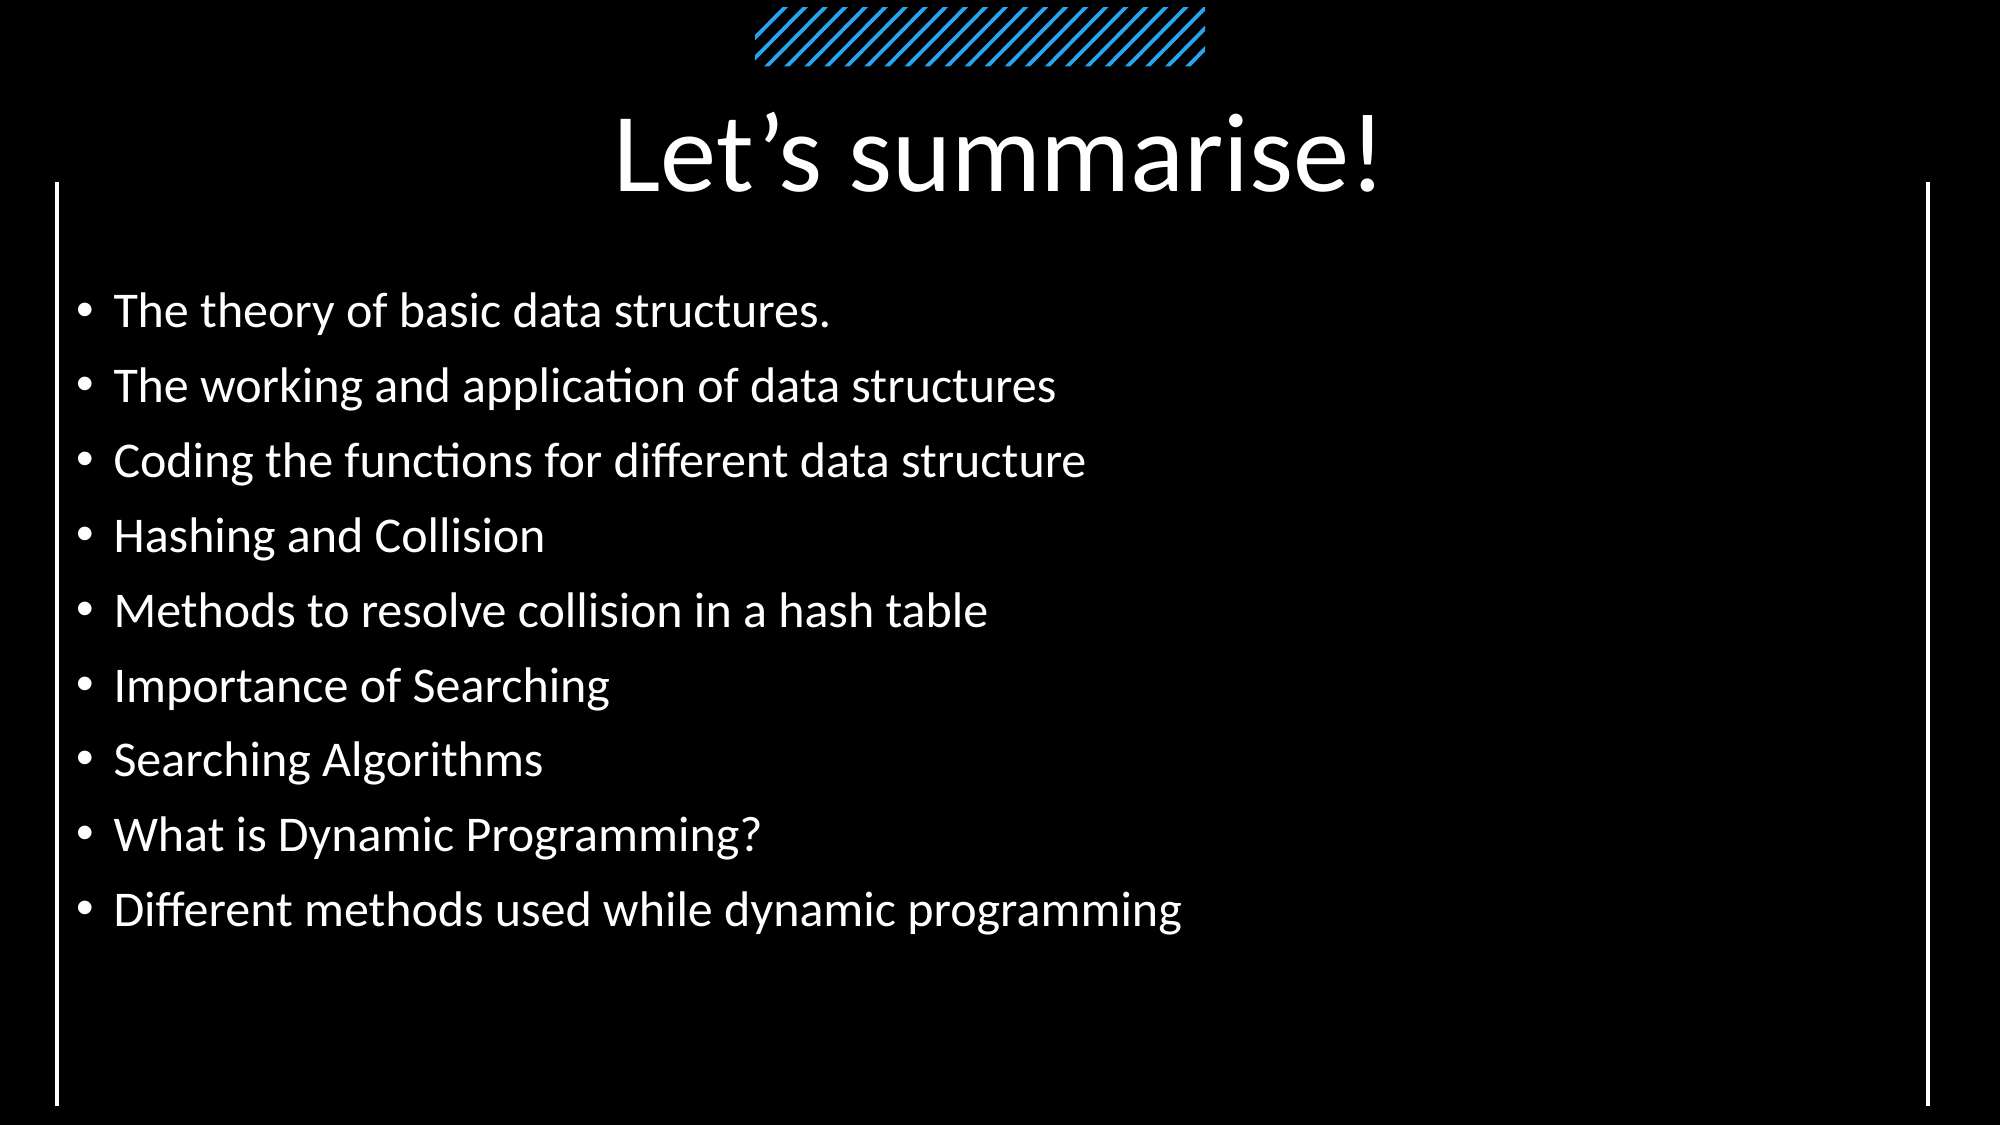

# Let’s summarise!
The theory of basic data structures.
The working and application of data structures
Coding the functions for different data structure
Hashing and Collision
Methods to resolve collision in a hash table
Importance of Searching
Searching Algorithms
What is Dynamic Programming?
Different methods used while dynamic programming